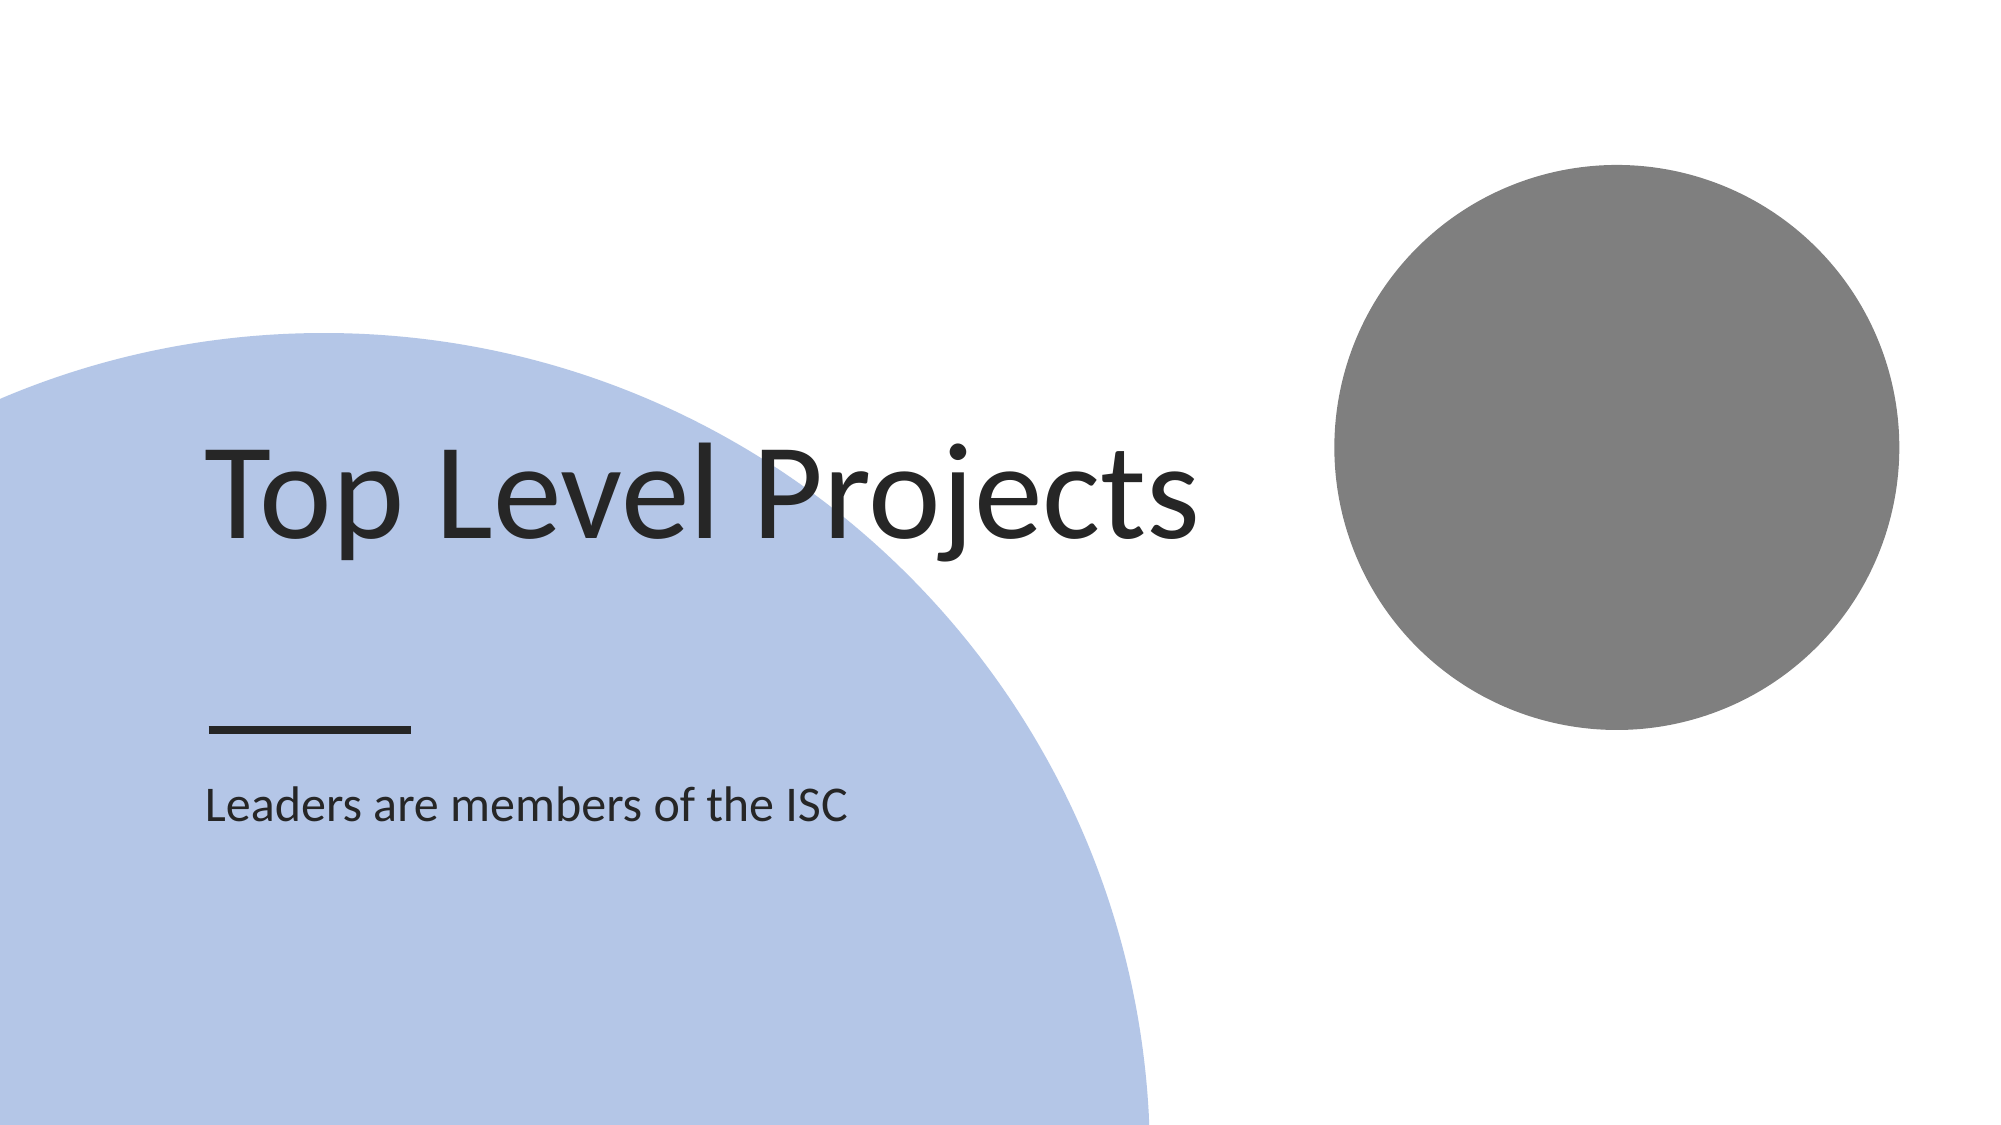

# Top Level Projects

Leaders are members of the ISC